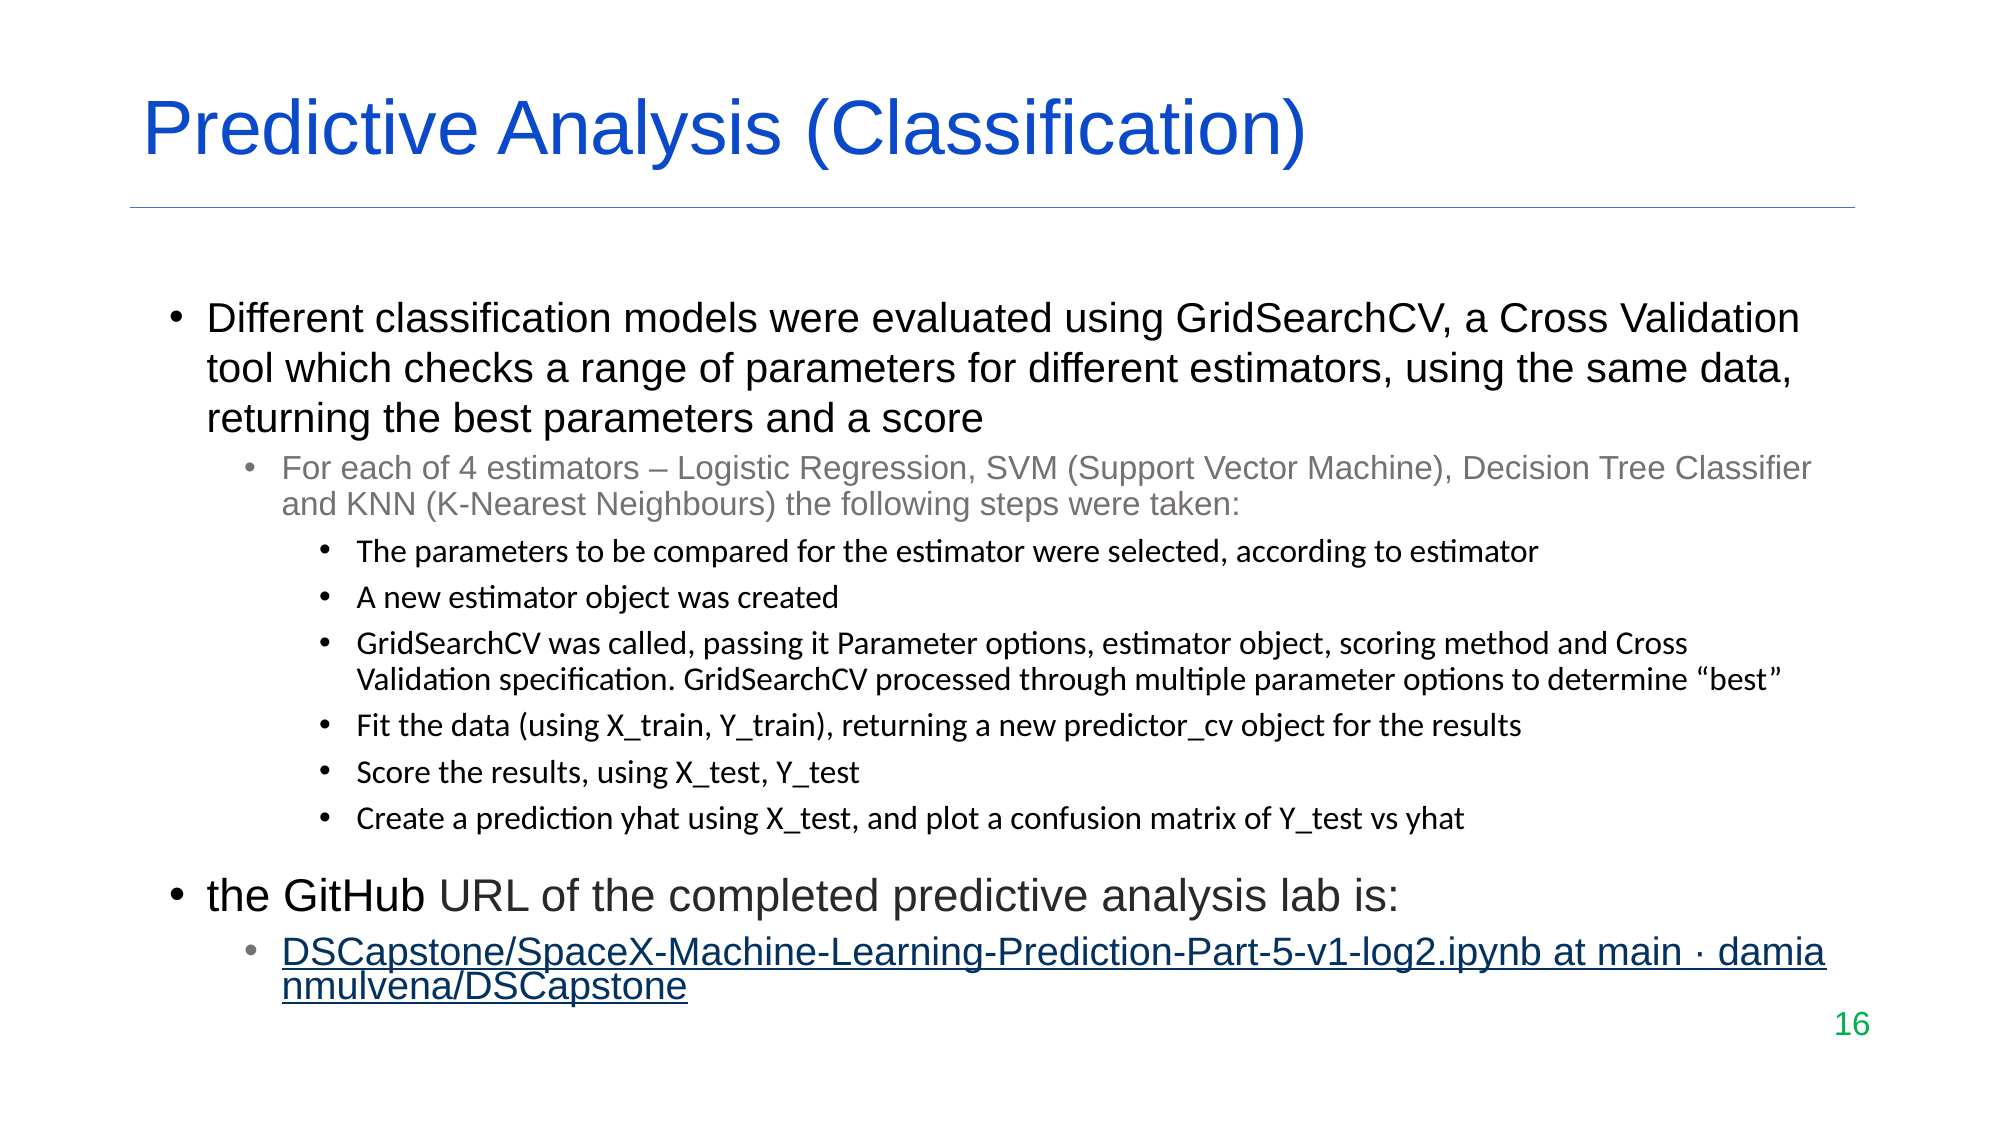

# Predictive Analysis (Classification)
Different classification models were evaluated using GridSearchCV, a Cross Validation tool which checks a range of parameters for different estimators, using the same data, returning the best parameters and a score
For each of 4 estimators – Logistic Regression, SVM (Support Vector Machine), Decision Tree Classifier and KNN (K-Nearest Neighbours) the following steps were taken:
The parameters to be compared for the estimator were selected, according to estimator
A new estimator object was created
GridSearchCV was called, passing it Parameter options, estimator object, scoring method and Cross Validation specification. GridSearchCV processed through multiple parameter options to determine “best”
Fit the data (using X_train, Y_train), returning a new predictor_cv object for the results
Score the results, using X_test, Y_test
Create a prediction yhat using X_test, and plot a confusion matrix of Y_test vs yhat
the GitHub URL of the completed predictive analysis lab is:
DSCapstone/SpaceX-Machine-Learning-Prediction-Part-5-v1-log2.ipynb at main · damianmulvena/DSCapstone